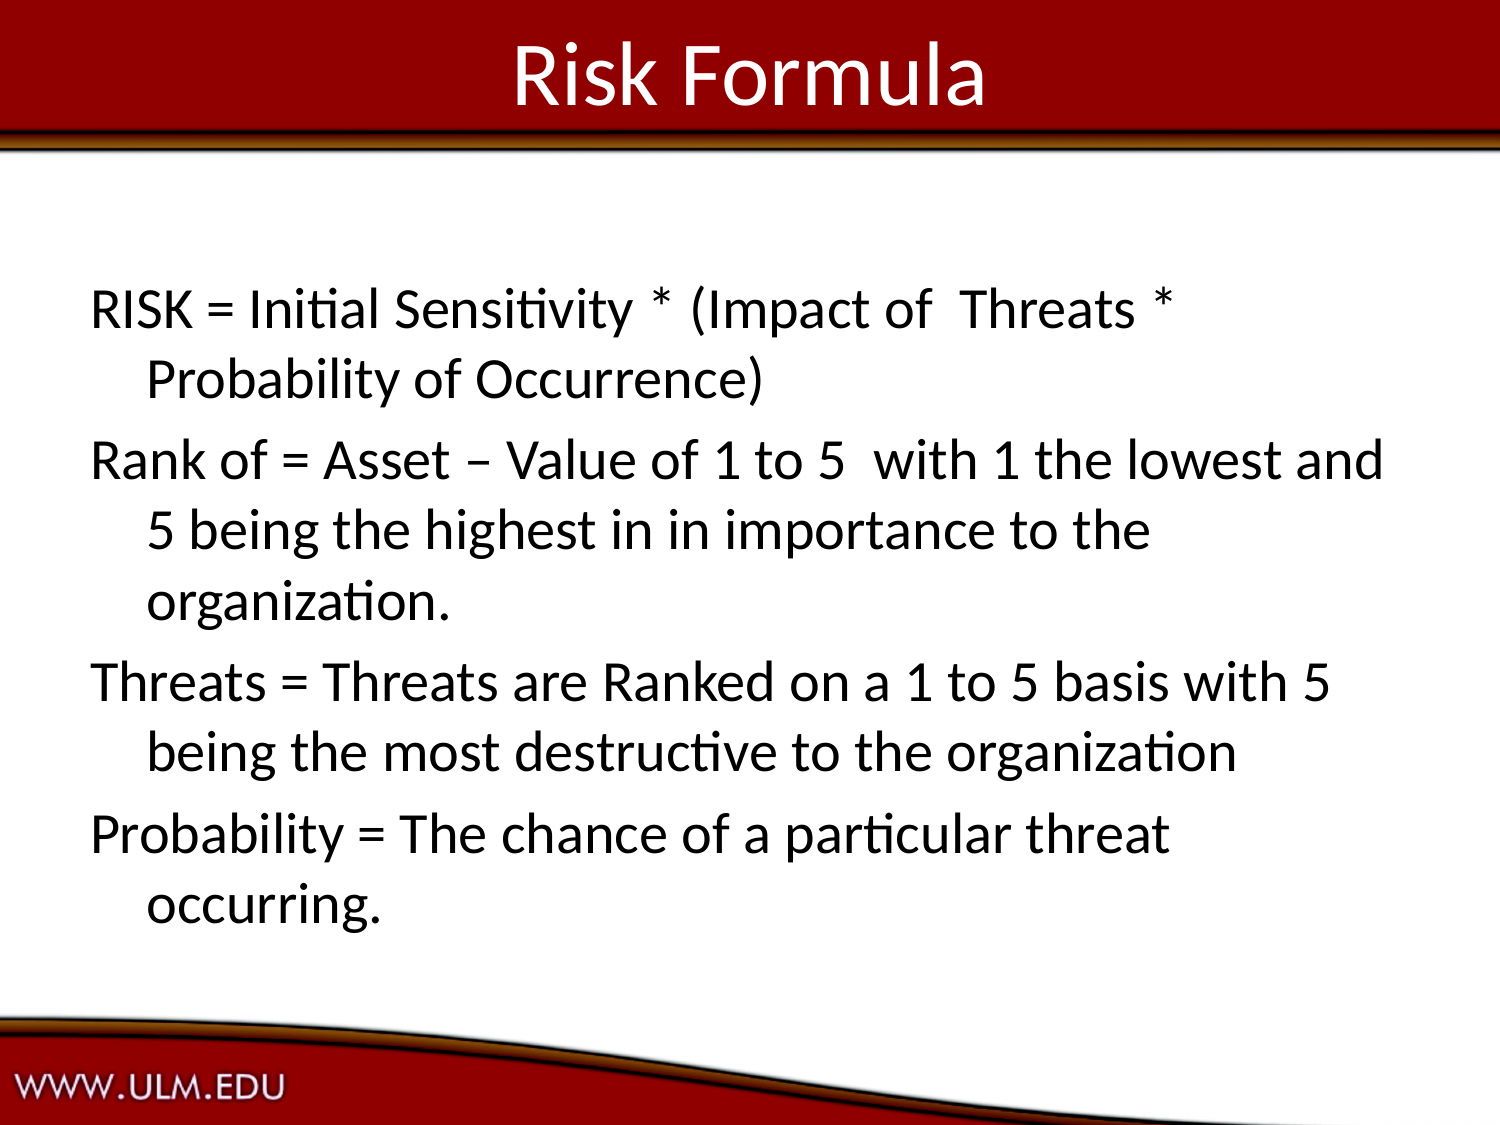

# Risk Formula
RISK = Initial Sensitivity * (Impact of  Threats * Probability of Occurrence)
Rank of = Asset – Value of 1 to 5  with 1 the lowest and 5 being the highest in in importance to the organization.
Threats = Threats are Ranked on a 1 to 5 basis with 5 being the most destructive to the organization
Probability = The chance of a particular threat occurring.